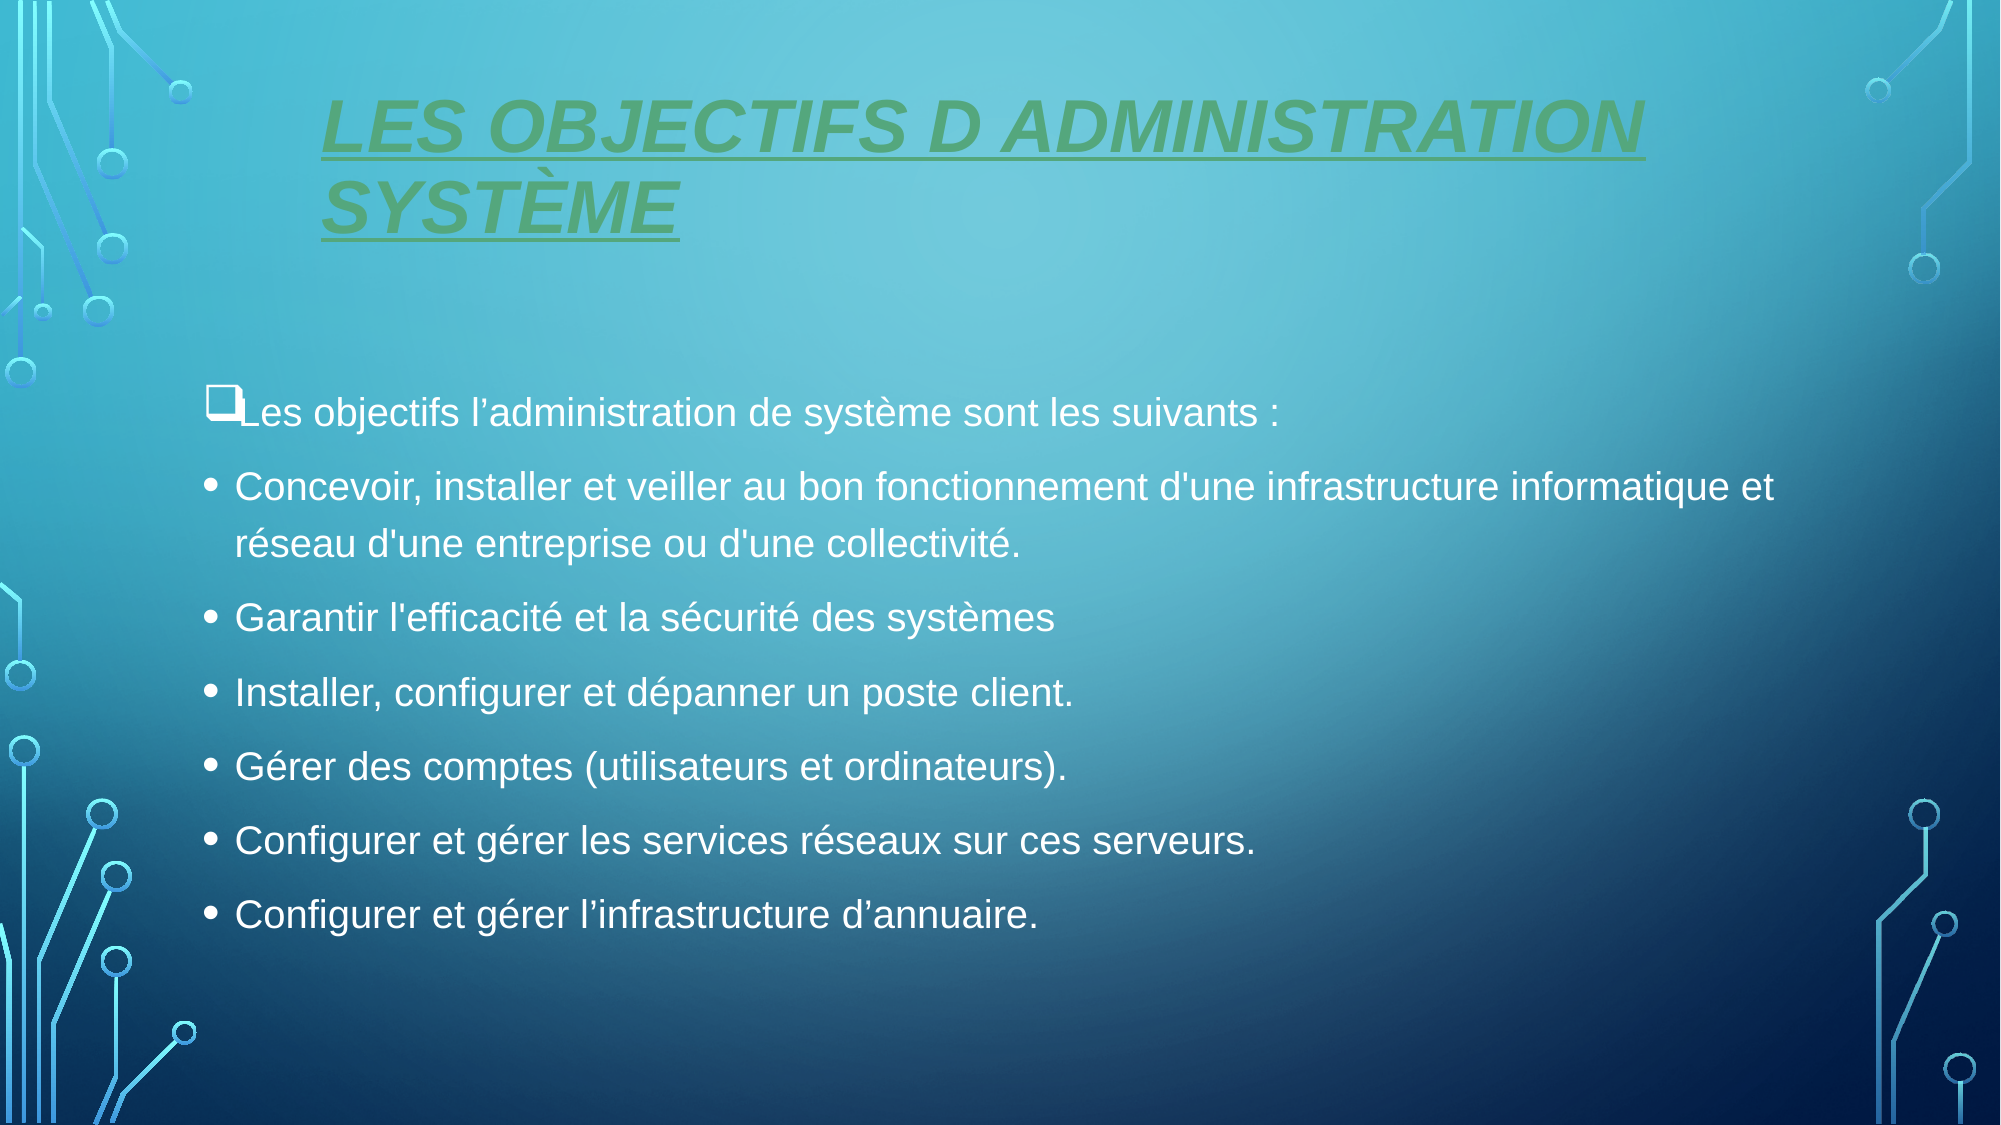

# Les objectifs d administration système
Les objectifs l’administration de système sont les suivants :
Concevoir, installer et veiller au bon fonctionnement d'une infrastructure informatique et réseau d'une entreprise ou d'une collectivité.
Garantir l'efficacité et la sécurité des systèmes
Installer, configurer et dépanner un poste client.
Gérer des comptes (utilisateurs et ordinateurs).
Configurer et gérer les services réseaux sur ces serveurs.
Configurer et gérer l’infrastructure d’annuaire.